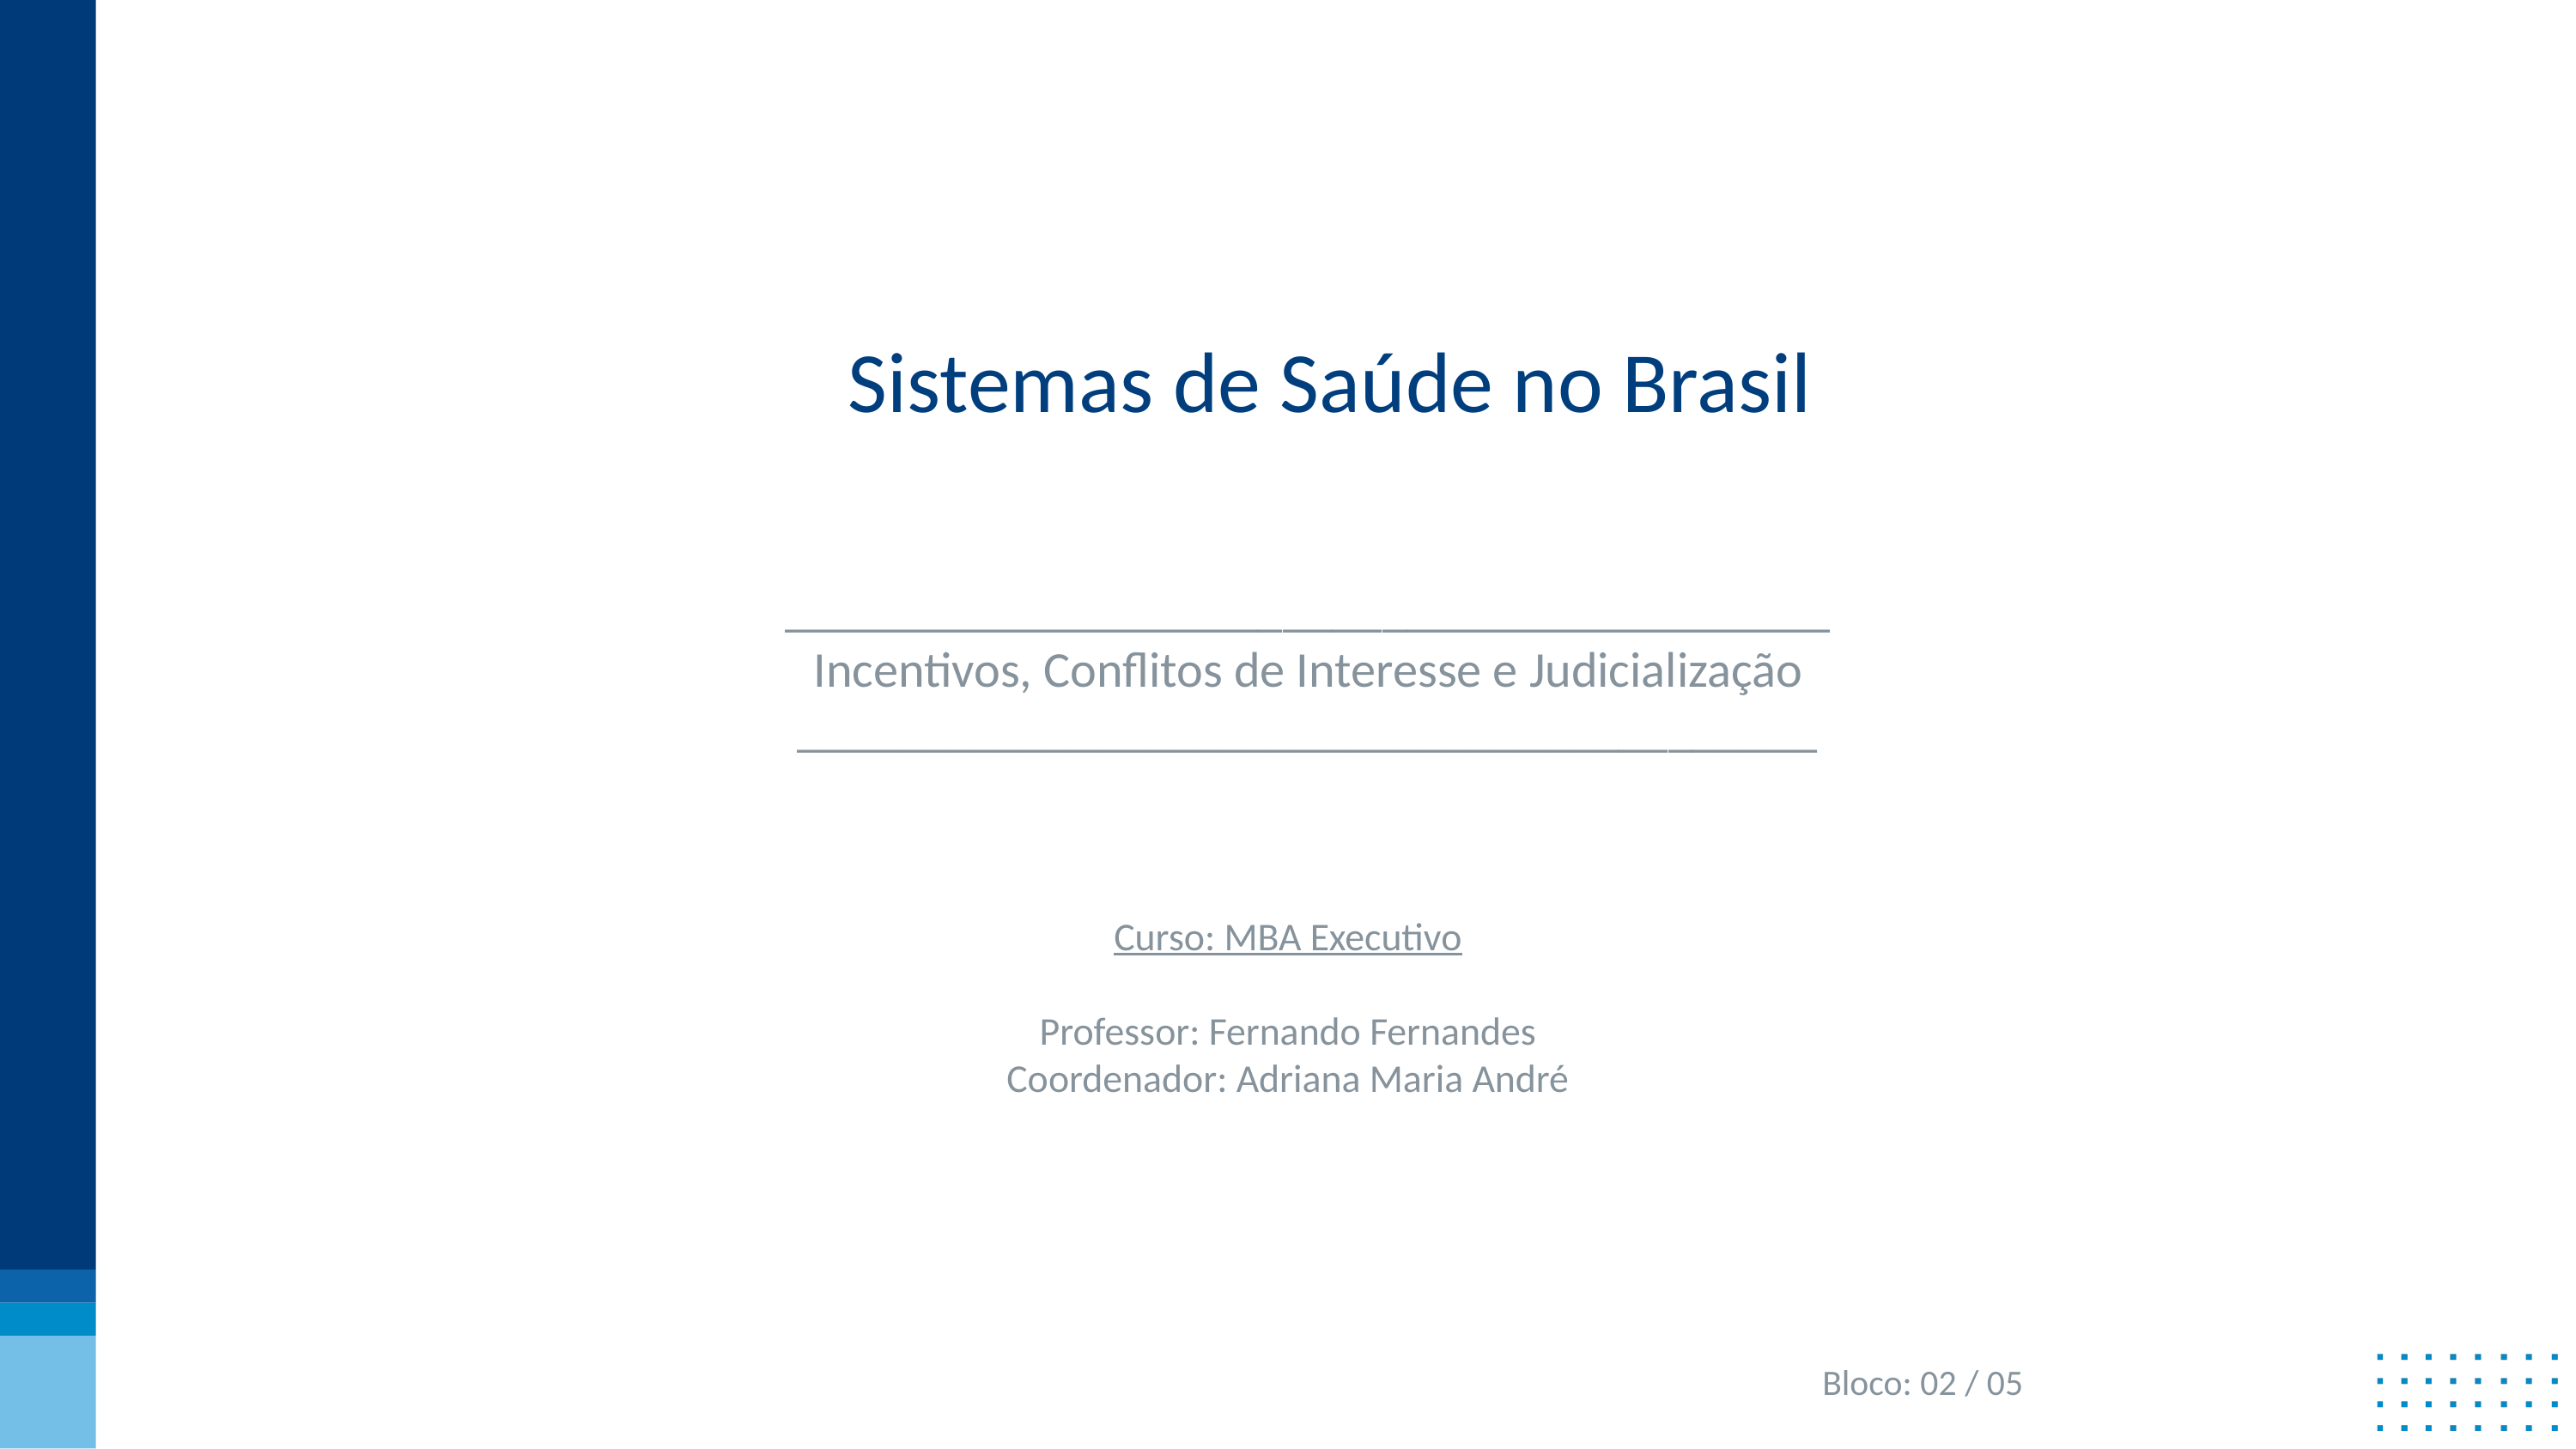

Sistemas de Saúde no Brasil
__________________________________________
Incentivos, Conflitos de Interesse e Judicialização
_________________________________________

Curso: MBA Executivo

Professor: Fernando Fernandes
Coordenador: Adriana Maria André
Bloco: 02 / 05